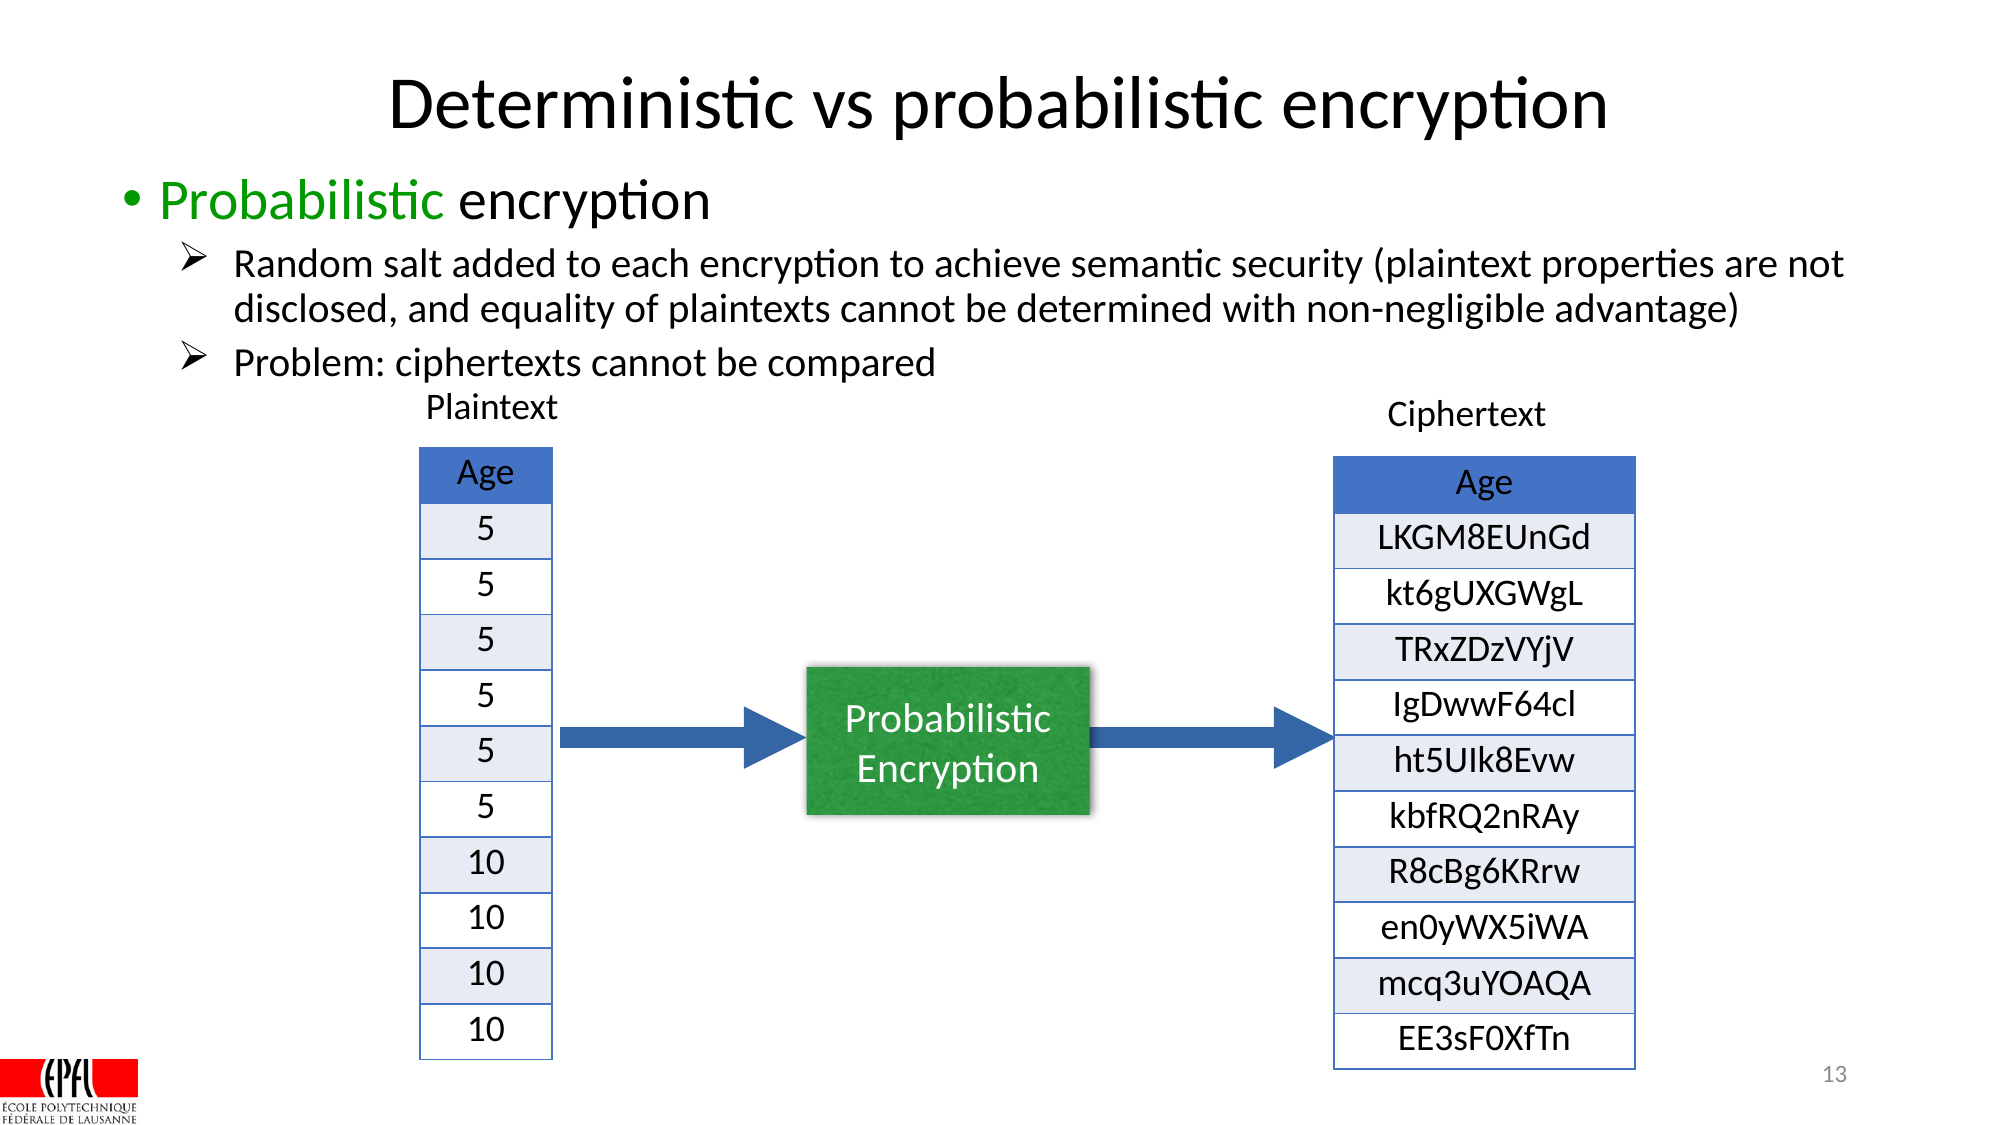

Deterministic vs probabilistic encryption
Probabilistic encryption
Random salt added to each encryption to achieve semantic security (plaintext properties are not disclosed, and equality of plaintexts cannot be determined with non-negligible advantage)
Problem: ciphertexts cannot be compared

Plaintext
Ciphertext
| Age |
| --- |
| 5 |
| 5 |
| 5 |
| 5 |
| 5 |
| 5 |
| 10 |
| 10 |
| 10 |
| 10 |
| Age |
| --- |
| LKGM8EUnGd |
| kt6gUXGWgL |
| TRxZDzVYjV |
| IgDwwF64cl |
| ht5UIk8Evw |
| kbfRQ2nRAy |
| R8cBg6KRrw |
| en0yWX5iWA |
| mcq3uYOAQA |
| EE3sF0XfTn |
Probabilistic Encryption

13